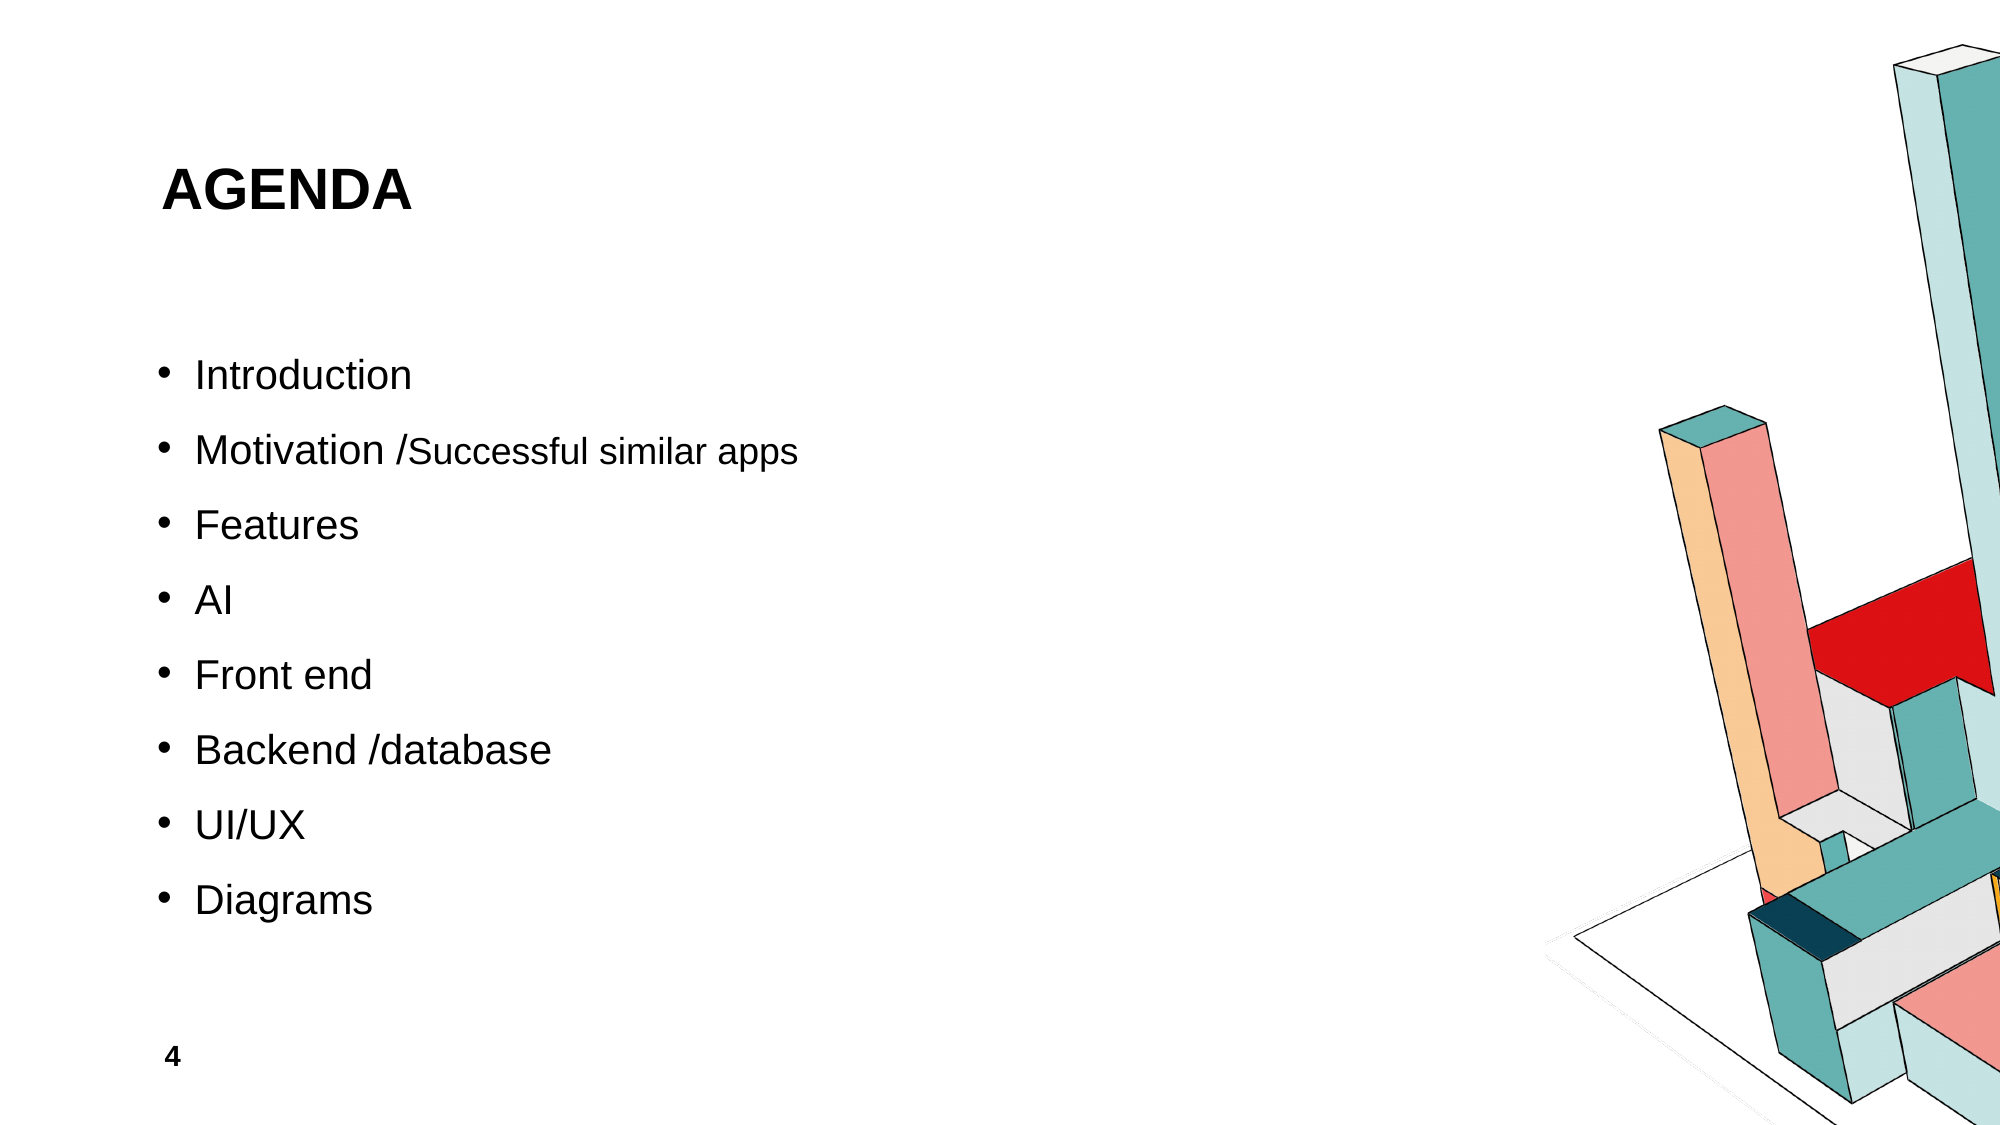

# Agenda
Introduction
Motivation /Successful similar apps
Features
AI
Front end
Backend /database
UI/UX
Diagrams

4